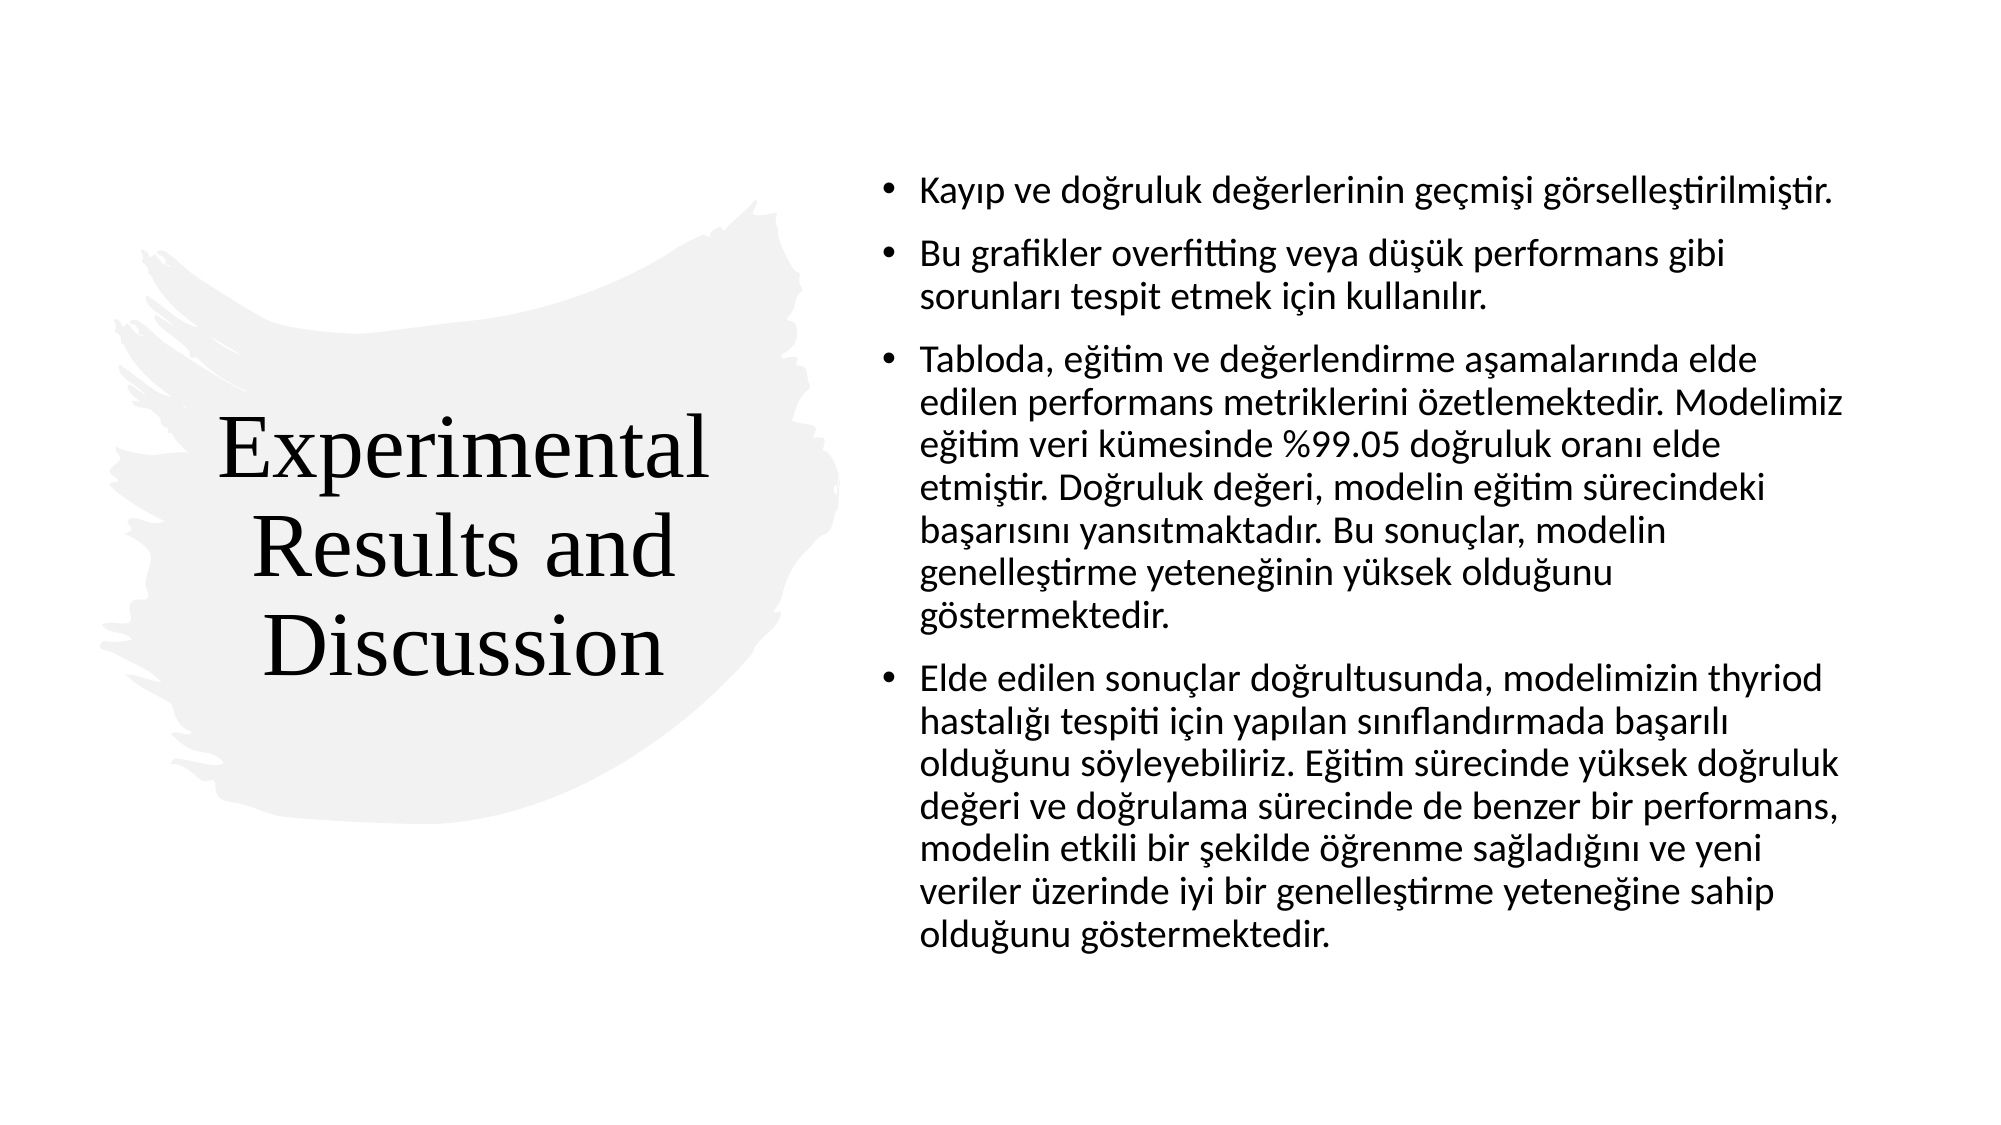

Kayıp ve doğruluk değerlerinin geçmişi görselleştirilmiştir.
Bu grafikler overfitting veya düşük performans gibi sorunları tespit etmek için kullanılır.
Tabloda, eğitim ve değerlendirme aşamalarında elde edilen performans metriklerini özetlemektedir. Modelimiz eğitim veri kümesinde %99.05 doğruluk oranı elde etmiştir. Doğruluk değeri, modelin eğitim sürecindeki başarısını yansıtmaktadır. Bu sonuçlar, modelin genelleştirme yeteneğinin yüksek olduğunu göstermektedir.
Elde edilen sonuçlar doğrultusunda, modelimizin thyriod hastalığı tespiti için yapılan sınıflandırmada başarılı olduğunu söyleyebiliriz. Eğitim sürecinde yüksek doğruluk değeri ve doğrulama sürecinde de benzer bir performans, modelin etkili bir şekilde öğrenme sağladığını ve yeni veriler üzerinde iyi bir genelleştirme yeteneğine sahip olduğunu göstermektedir.

# Experimental Results and Discussion